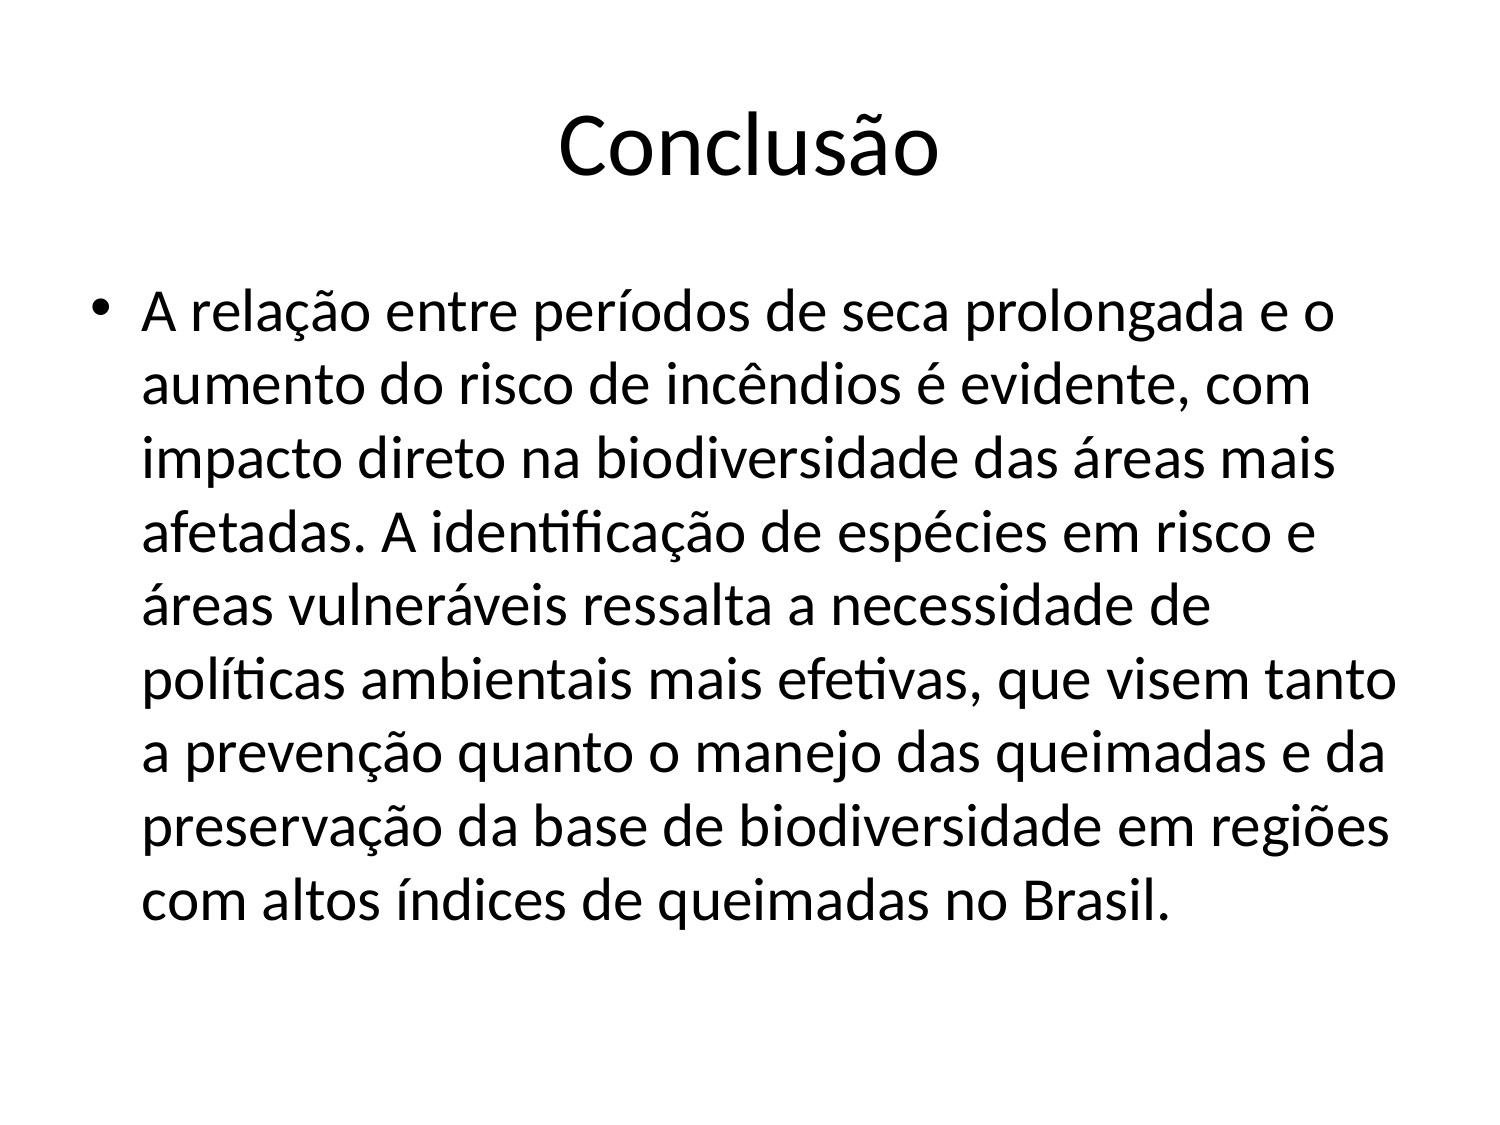

# Conclusão
A relação entre períodos de seca prolongada e o aumento do risco de incêndios é evidente, com impacto direto na biodiversidade das áreas mais afetadas. A identificação de espécies em risco e áreas vulneráveis ressalta a necessidade de políticas ambientais mais efetivas, que visem tanto a prevenção quanto o manejo das queimadas e da preservação da base de biodiversidade em regiões com altos índices de queimadas no Brasil.